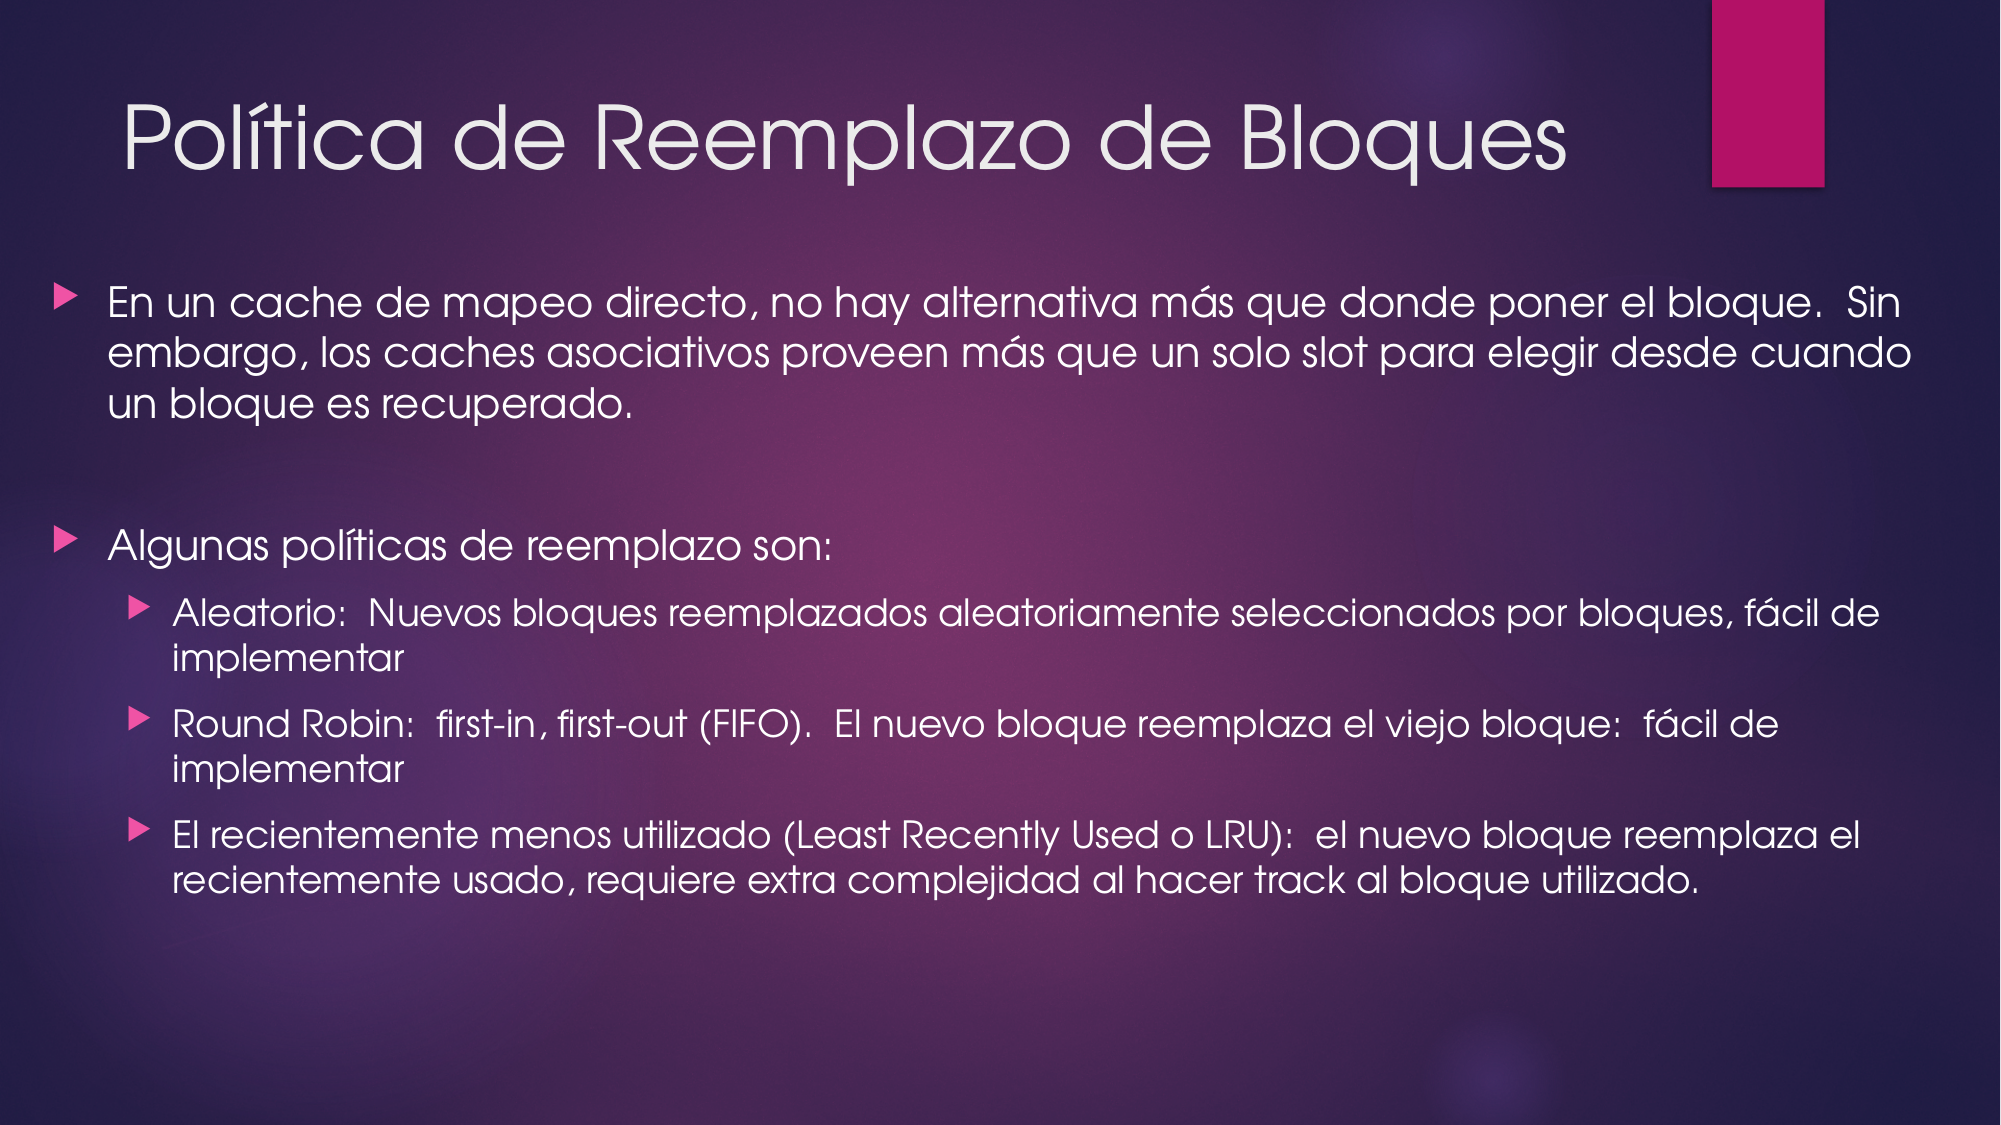

# Política de Reemplazo de Bloques
En un cache de mapeo directo, no hay alternativa más que donde poner el bloque.  Sin embargo, los caches asociativos proveen más que un solo slot para elegir desde cuando un bloque es recuperado.

Algunas políticas de reemplazo son:
Aleatorio:  Nuevos bloques reemplazados aleatoriamente seleccionados por bloques, fácil de implementar
Round Robin:  first-in, first-out (FIFO).  El nuevo bloque reemplaza el viejo bloque:  fácil de implementar
El recientemente menos utilizado (Least Recently Used o LRU):  el nuevo bloque reemplaza el recientemente usado, requiere extra complejidad al hacer track al bloque utilizado.